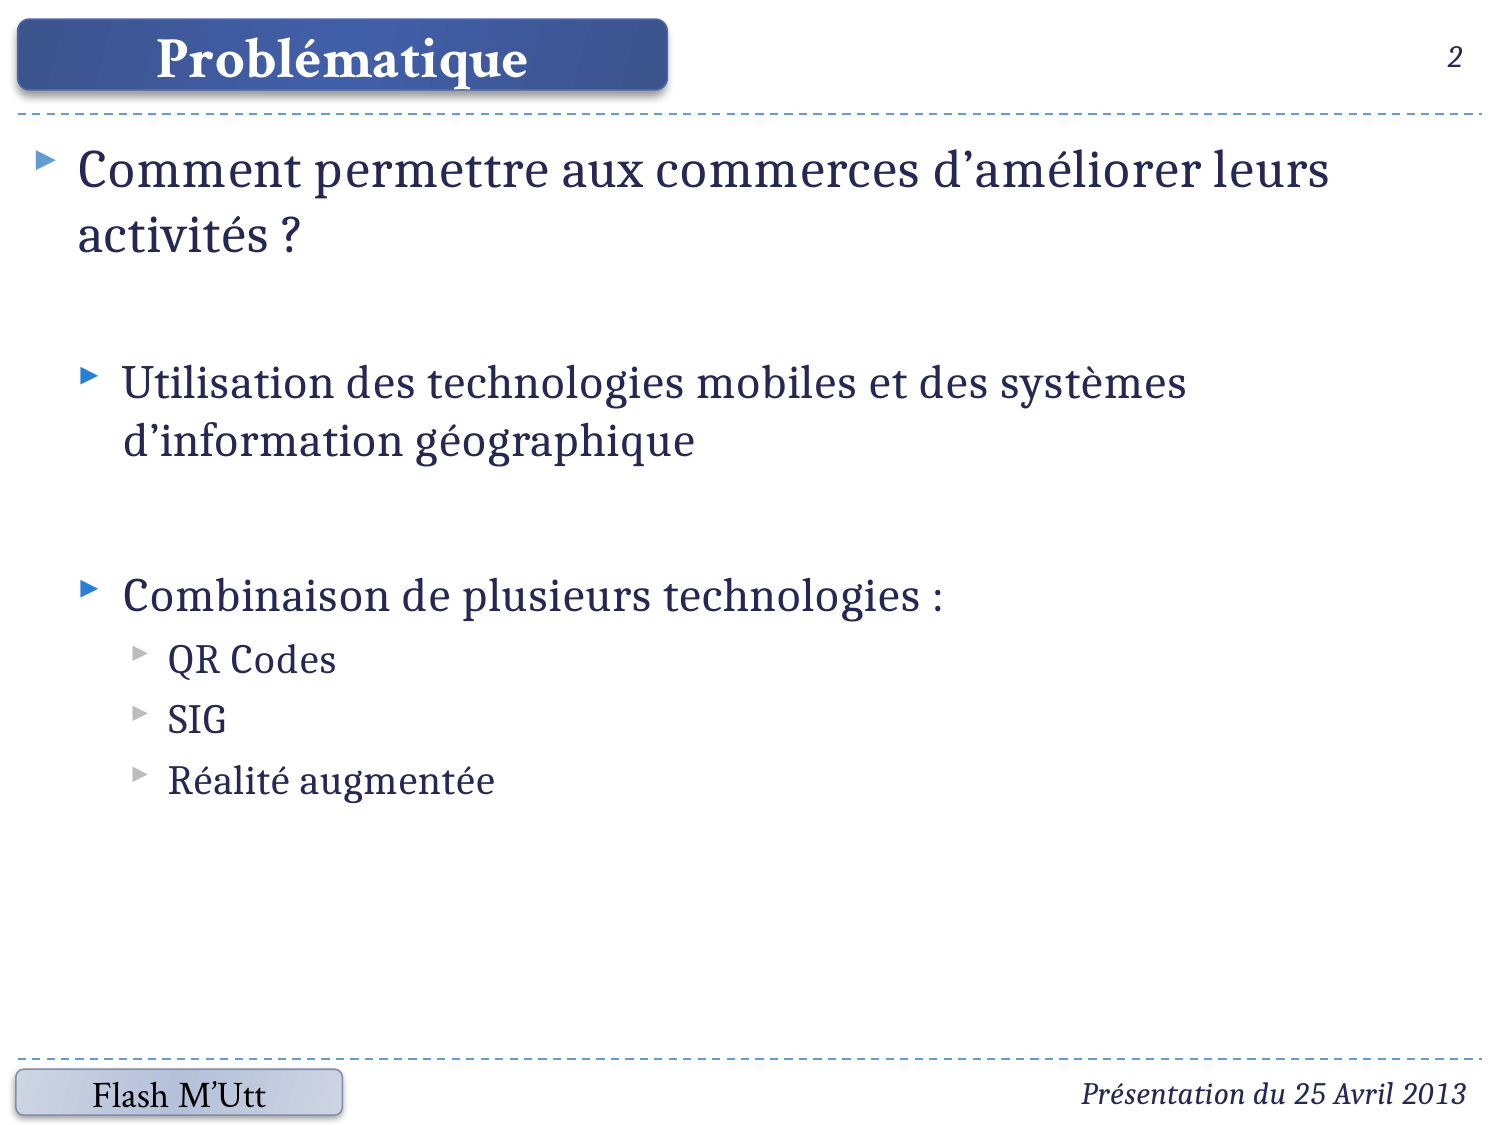

Problématique
2
Comment permettre aux commerces d’améliorer leurs activités ?

Utilisation des technologies mobiles et des systèmes d’information géographique

Combinaison de plusieurs technologies :
QR Codes
SIG
Réalité augmentée
Présentation du 25 Avril 2013
Flash M’Utt